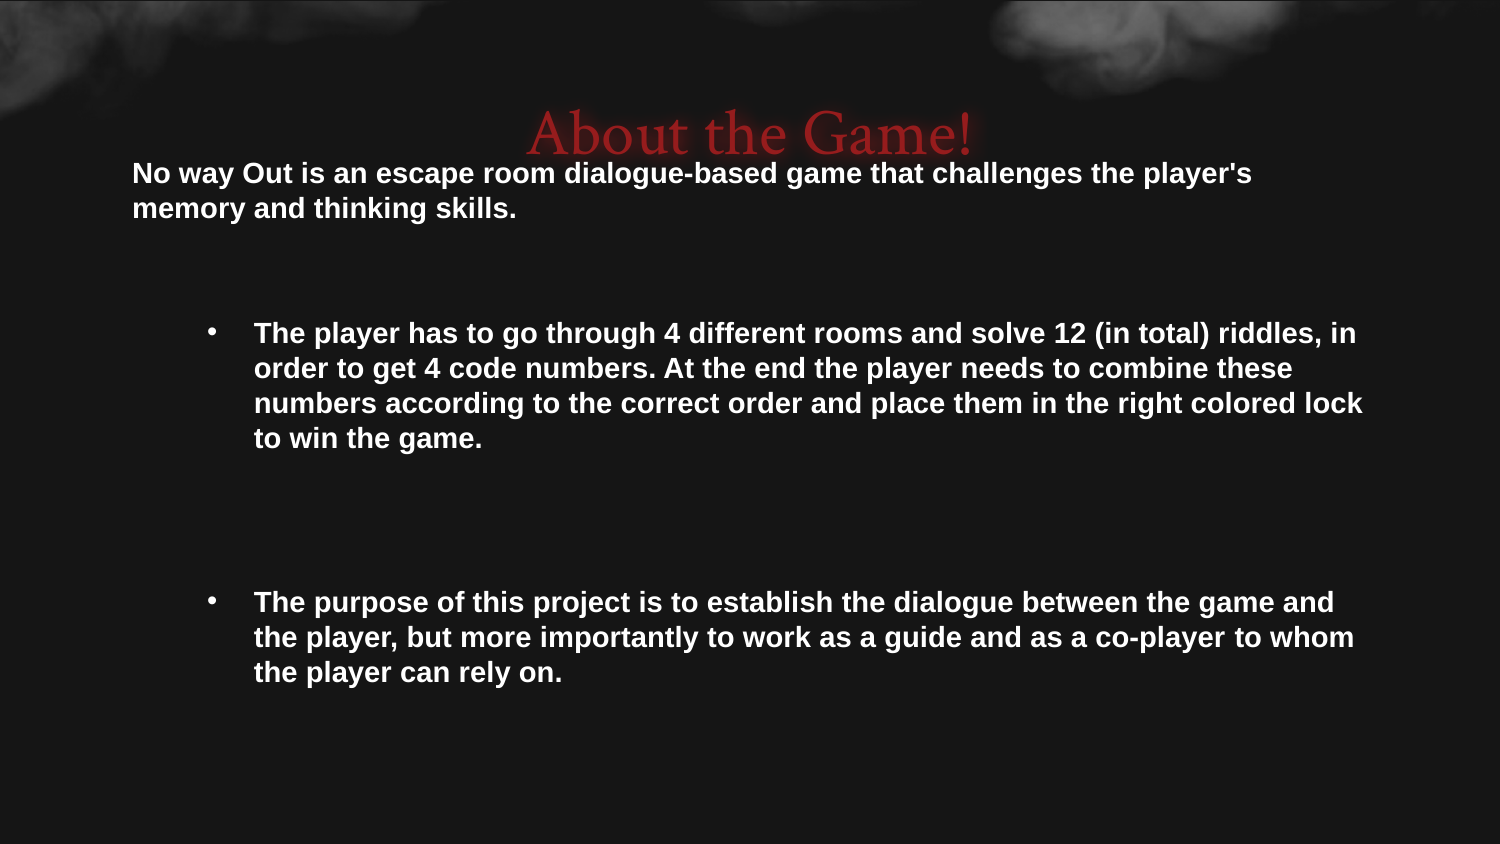

# About the Game!
No way Out is an escape room dialogue-based game that challenges the player's memory and thinking skills.

The player has to go through 4 different rooms and solve 12 (in total) riddles, in order to get 4 code numbers. At the end the player needs to combine these numbers according to the correct order and place them in the right colored lock to win the game.

The purpose of this project is to establish the dialogue between the game and the player, but more importantly to work as a guide and as a co-player to whom the player can rely on.